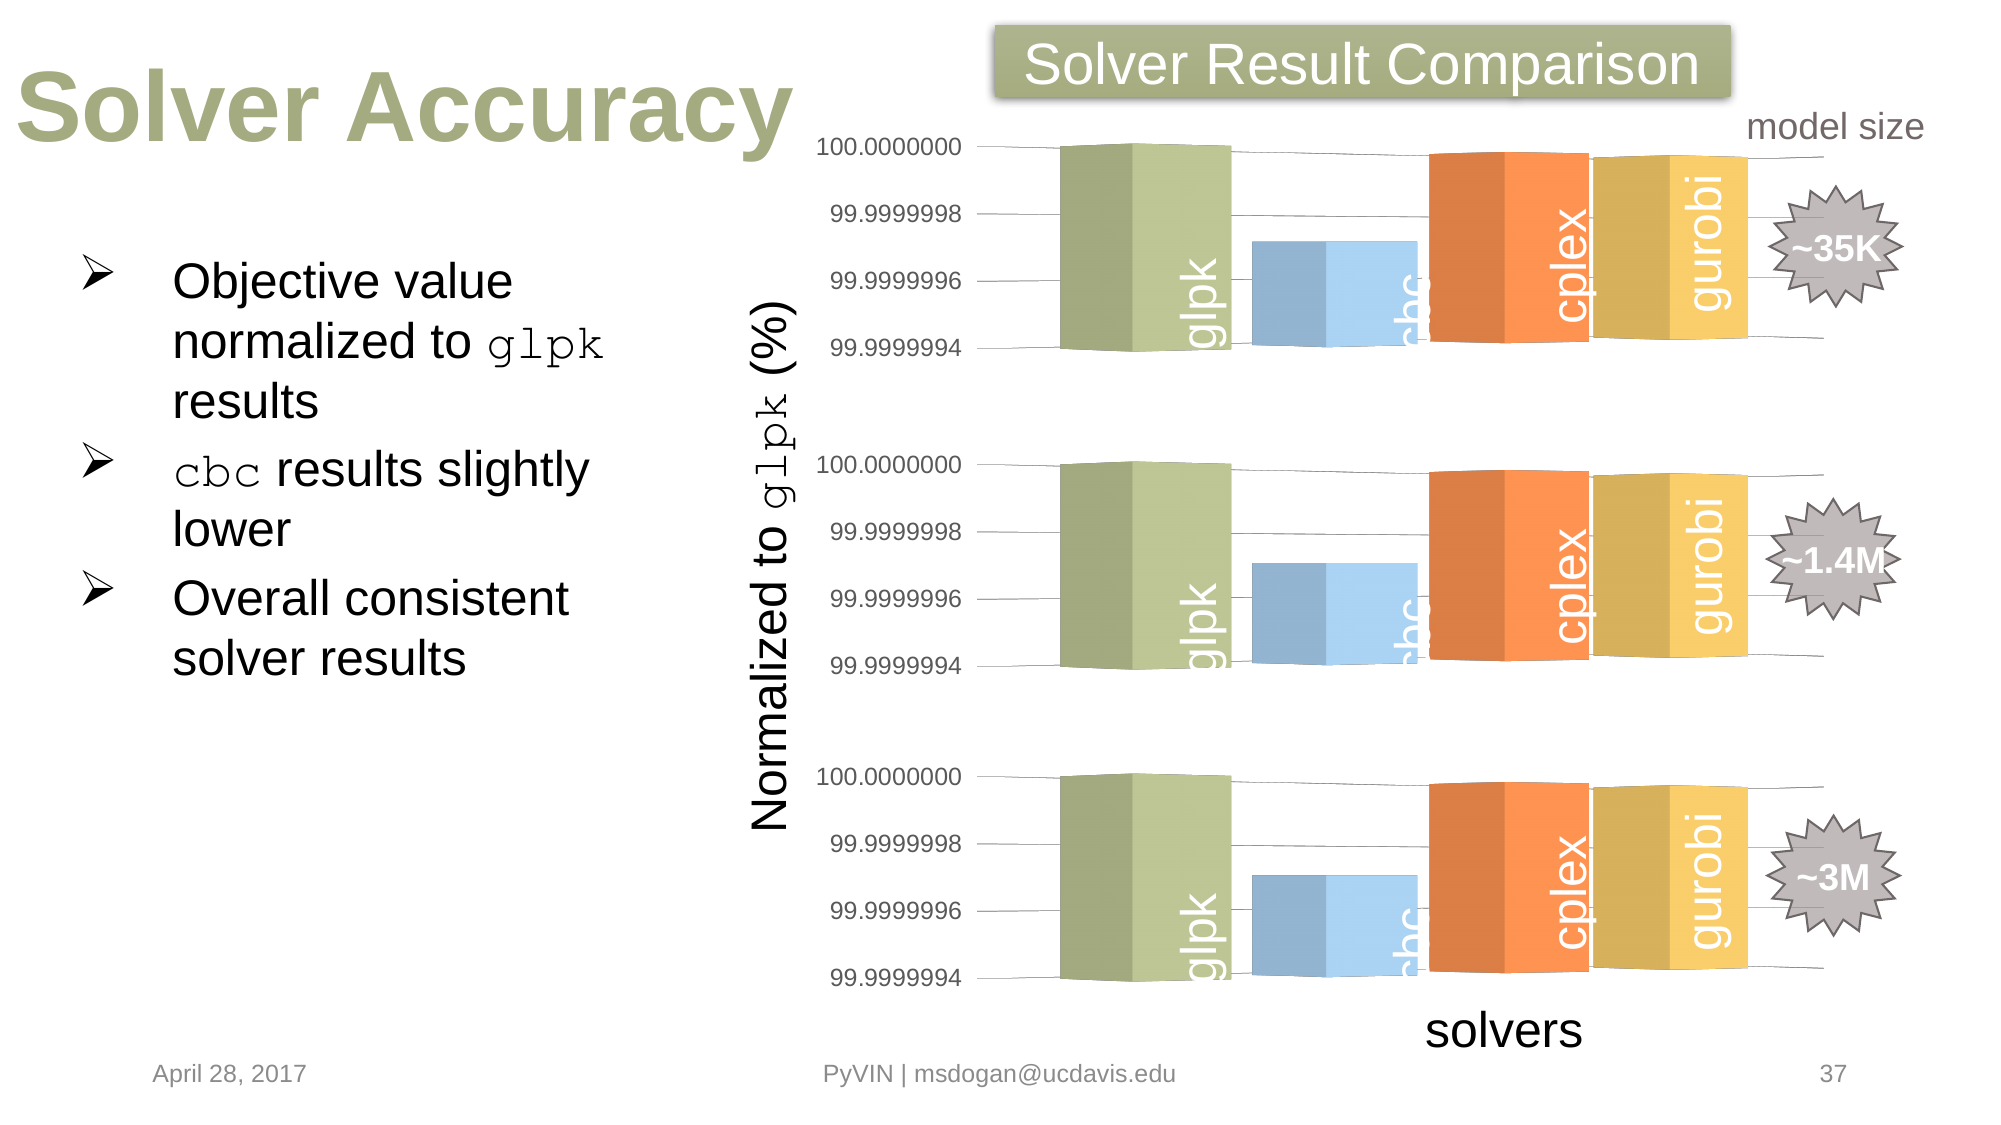

# Solver Accuracy

[unsupported chart]

gurobi
cplex
glpk
cbc

[unsupported chart]

gurobi
cplex
glpk
cbc

[unsupported chart]

gurobi
cplex
glpk
cbc

~35K

~1.4M

~3M
Normalized to glpk (%)
solvers
model size
Solver Result Comparison
Objective value normalized to glpk results
cbc results slightly lower
Overall consistent solver results
April 28, 2017
PyVIN | msdogan@ucdavis.edu
37